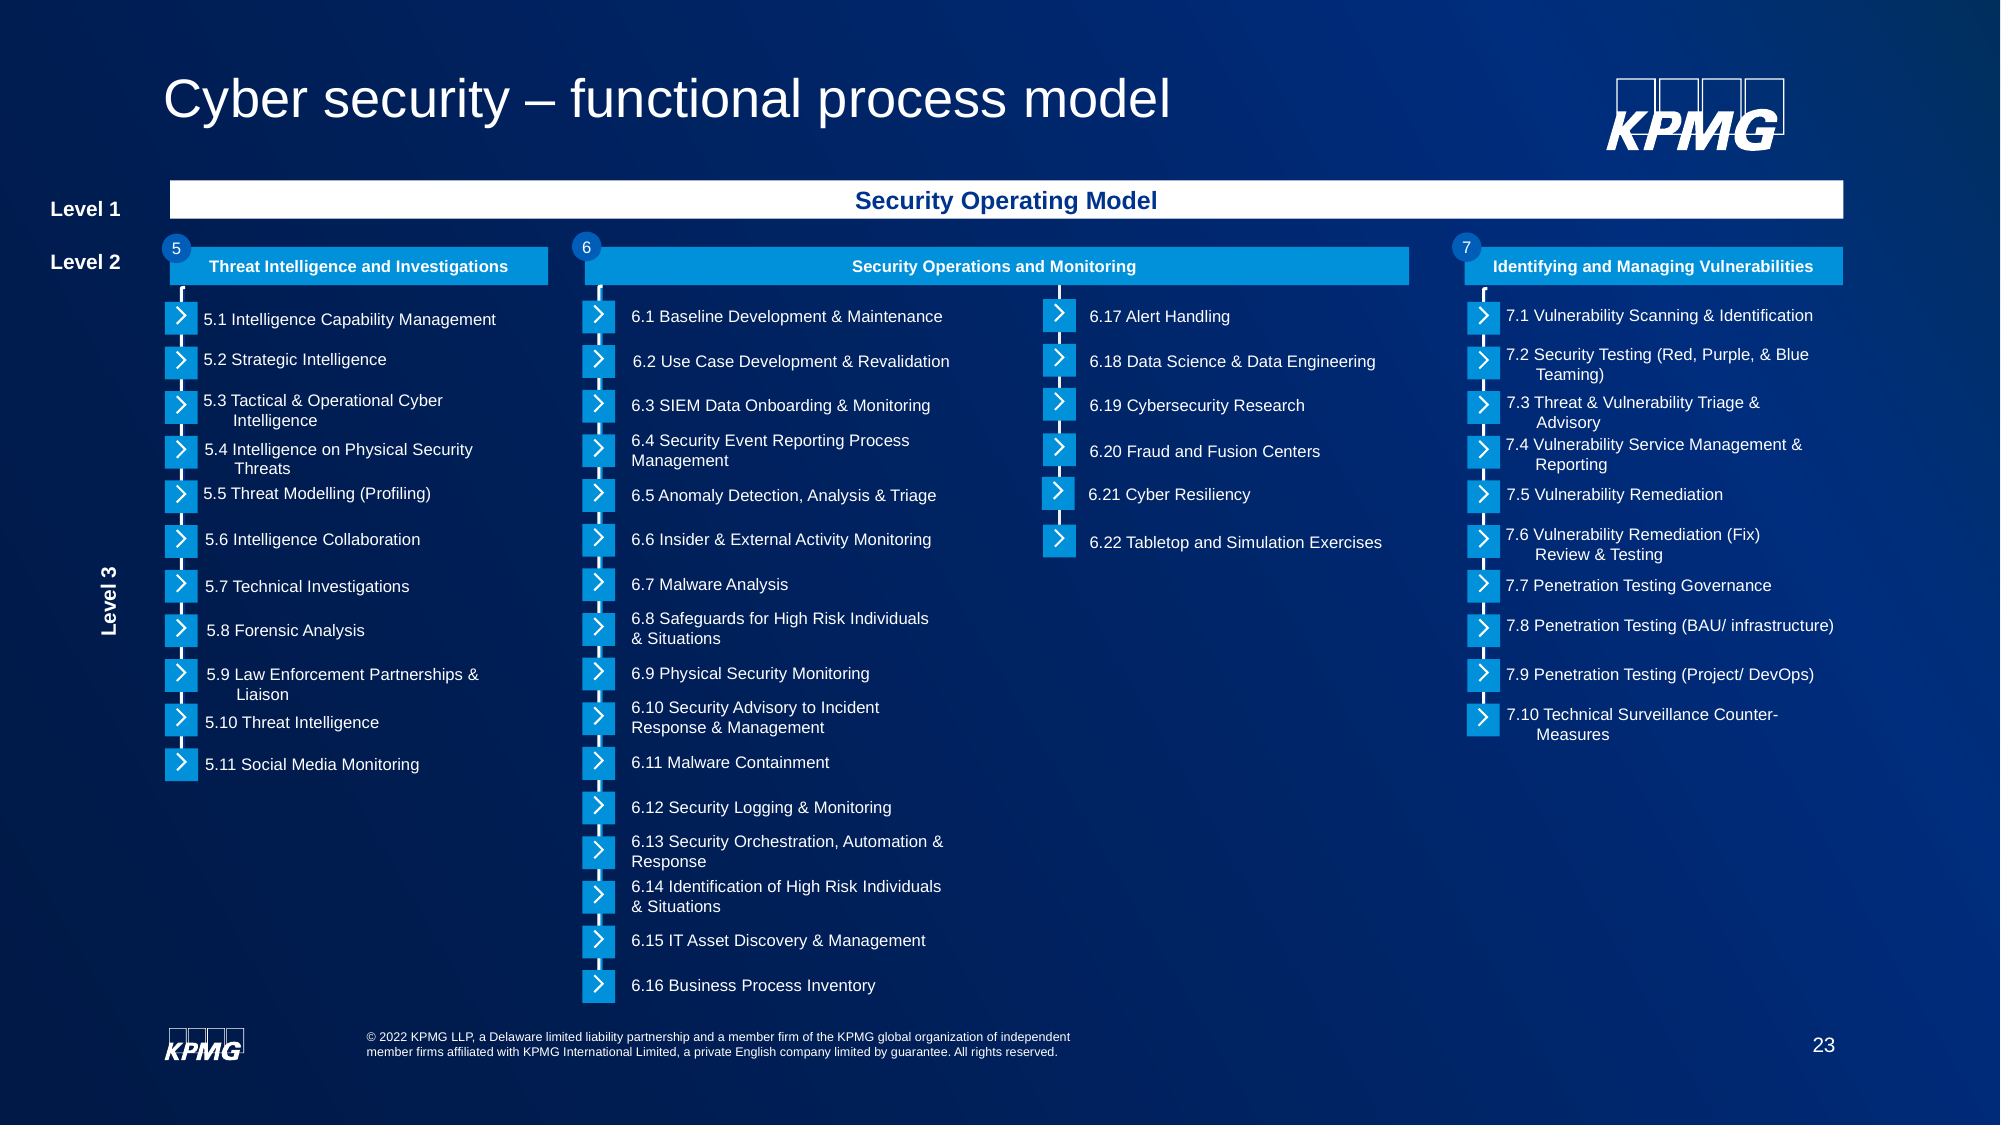

# Cyber security – functional process model
Security Operating Model
Level 1
6
7
5
Level 2
Threat Intelligence and Investigations
Security Operations and Monitoring
Identifying and Managing Vulnerabilities

7.1 Vulnerability Scanning & Identification
6.17 Alert Handling
6.1 Baseline Development & Maintenance

5.1 Intelligence Capability Management

5.2 Strategic Intelligence
6.2 Use Case Development & Revalidation
6.18 Data Science & Data Engineering

7.2 Security Testing (Red, Purple, & Blue Teaming)

6.19 Cybersecurity Research
6.3 SIEM Data Onboarding & Monitoring

5.3 Tactical & Operational Cyber Intelligence

7.3 Threat & Vulnerability Triage & Advisory
6.4 Security Event Reporting Process Management
6.20 Fraud and Fusion Centers

7.4 Vulnerability Service Management & Reporting

5.4 Intelligence on Physical Security Threats
5.5 Threat Modelling (Profiling)
7.5 Vulnerability Remediation
6.21 Cyber Resiliency
6.5 Anomaly Detection, Analysis & Triage

5.6 Intelligence Collaboration
6.6 Insider & External Activity Monitoring
6.22 Tabletop and Simulation Exercises

7.6 Vulnerability Remediation (Fix) Review & Testing

Level 3
6.7 Malware Analysis
7.7 Penetration Testing Governance
5.7 Technical Investigations

7.8 Penetration Testing (BAU/ infrastructure)
6.8 Safeguards for High Risk Individuals & Situations
5.8 Forensic Analysis

6.9 Physical Security Monitoring
7.9 Penetration Testing (Project/ DevOps)

5.9 Law Enforcement Partnerships & Liaison
6.10 Security Advisory to Incident Response & Management

5.10 Threat Intelligence

7.10 Technical Surveillance Counter-Measures
6.11 Malware Containment
5.11 Social Media Monitoring

6.12 Security Logging & Monitoring

6.13 Security Orchestration, Automation & Response

6.14 Identification of High Risk Individuals & Situations

6.15 IT Asset Discovery & Management

6.16 Business Process Inventory